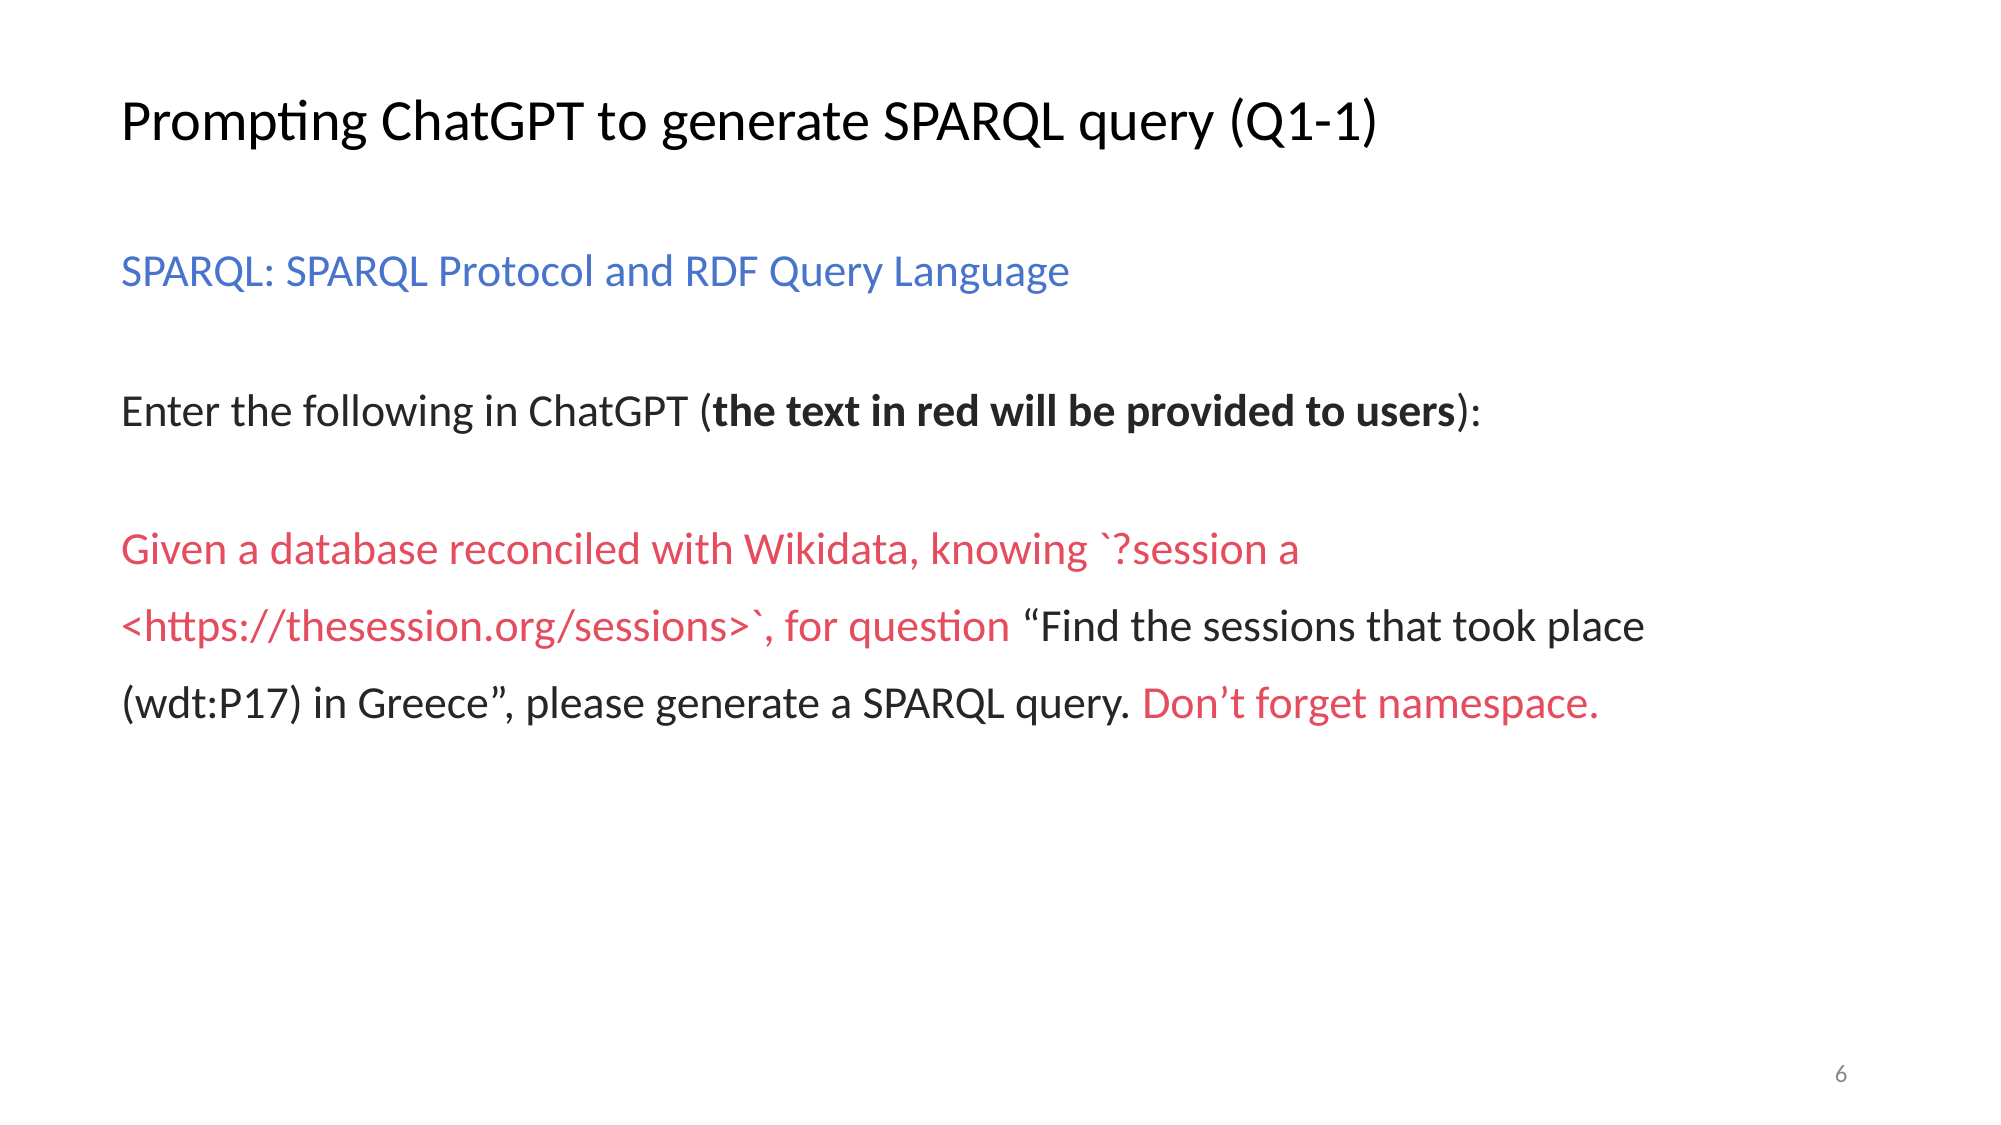

# Prompting ChatGPT to generate SPARQL query (Q1-1)
SPARQL: SPARQL Protocol and RDF Query Language

Enter the following in ChatGPT (the text in red will be provided to users):

Given a database reconciled with Wikidata, knowing `?session a <https://thesession.org/sessions>`, for question “Find the sessions that took place (wdt:P17) in Greece”, please generate a SPARQL query. Don’t forget namespace.
6